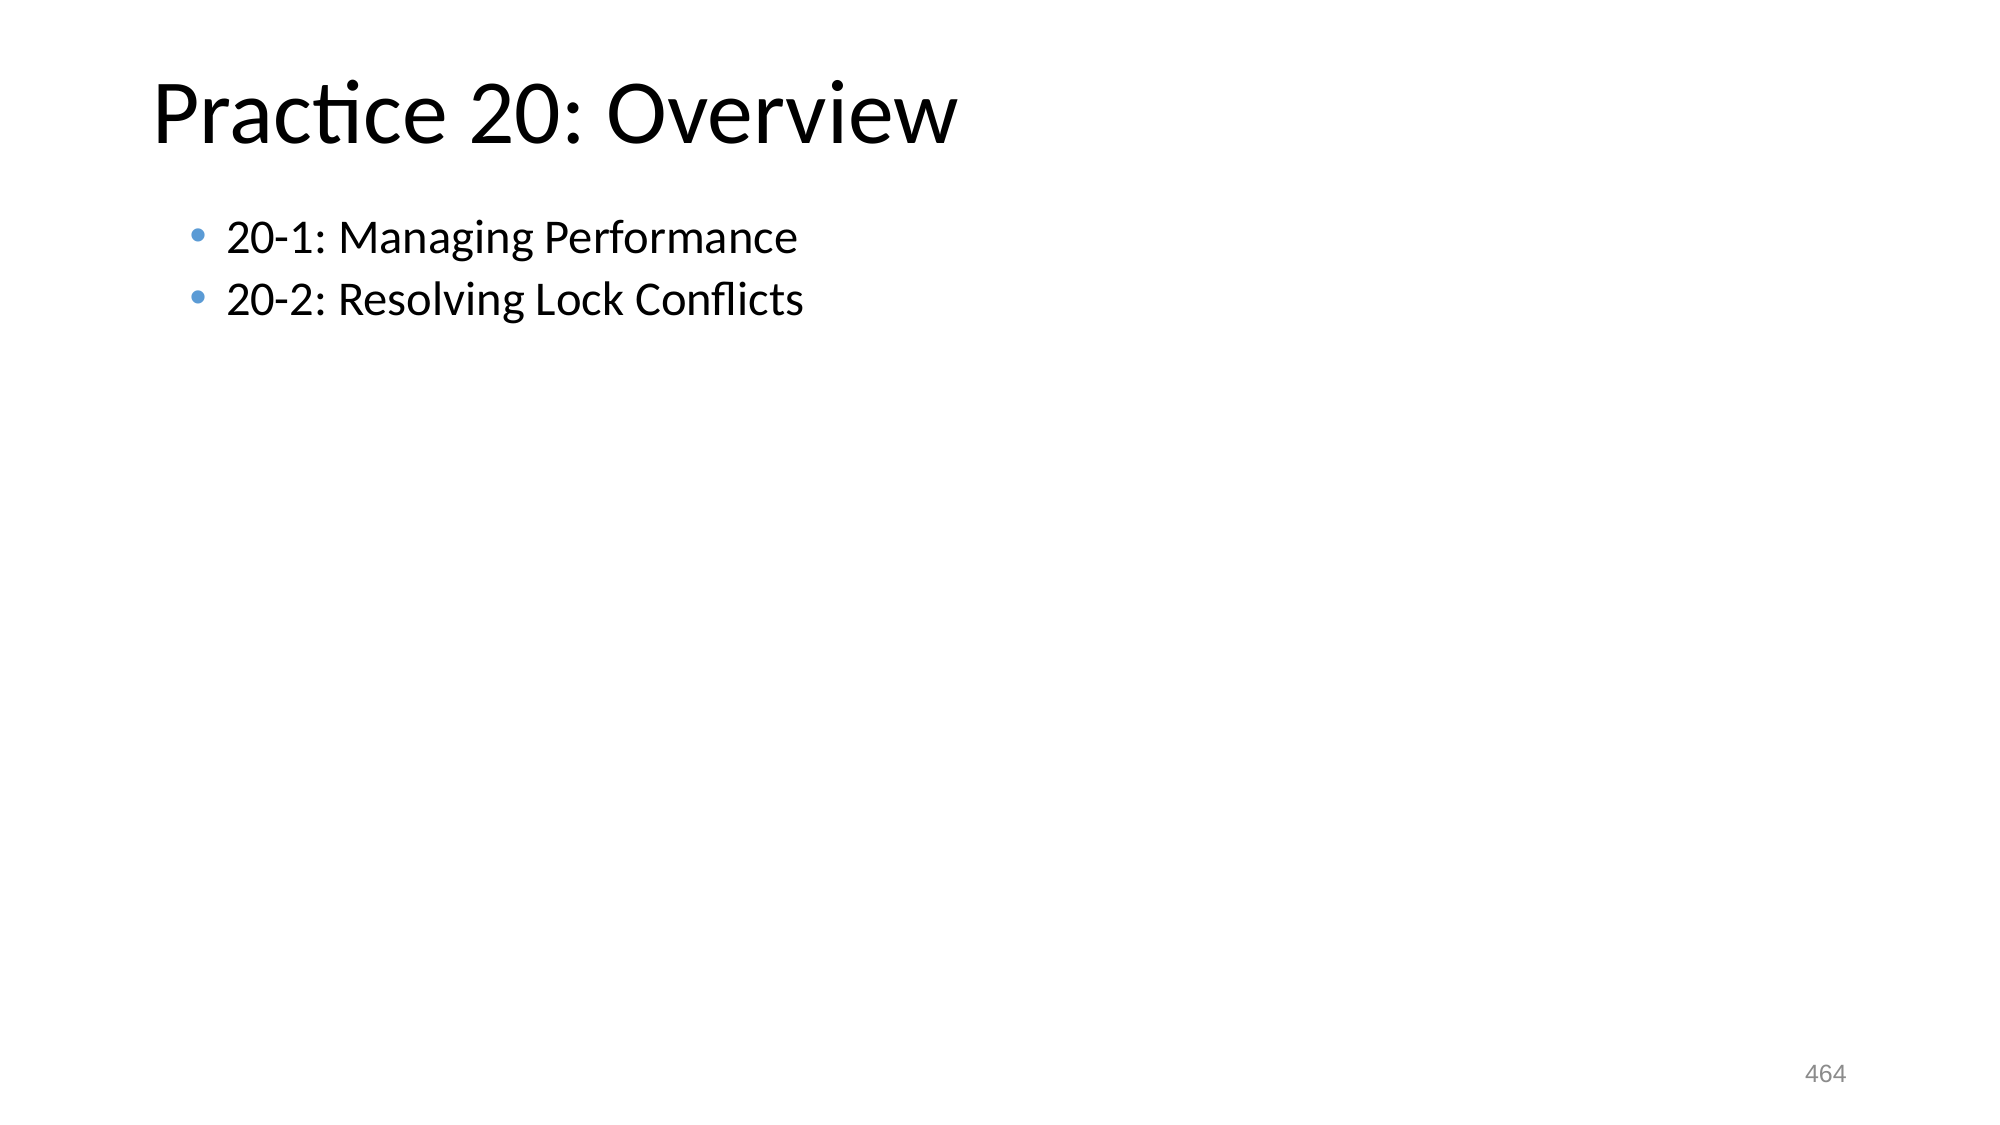

# Practice 20: Overview
20-1: Managing Performance
20-2: Resolving Lock Conflicts
464